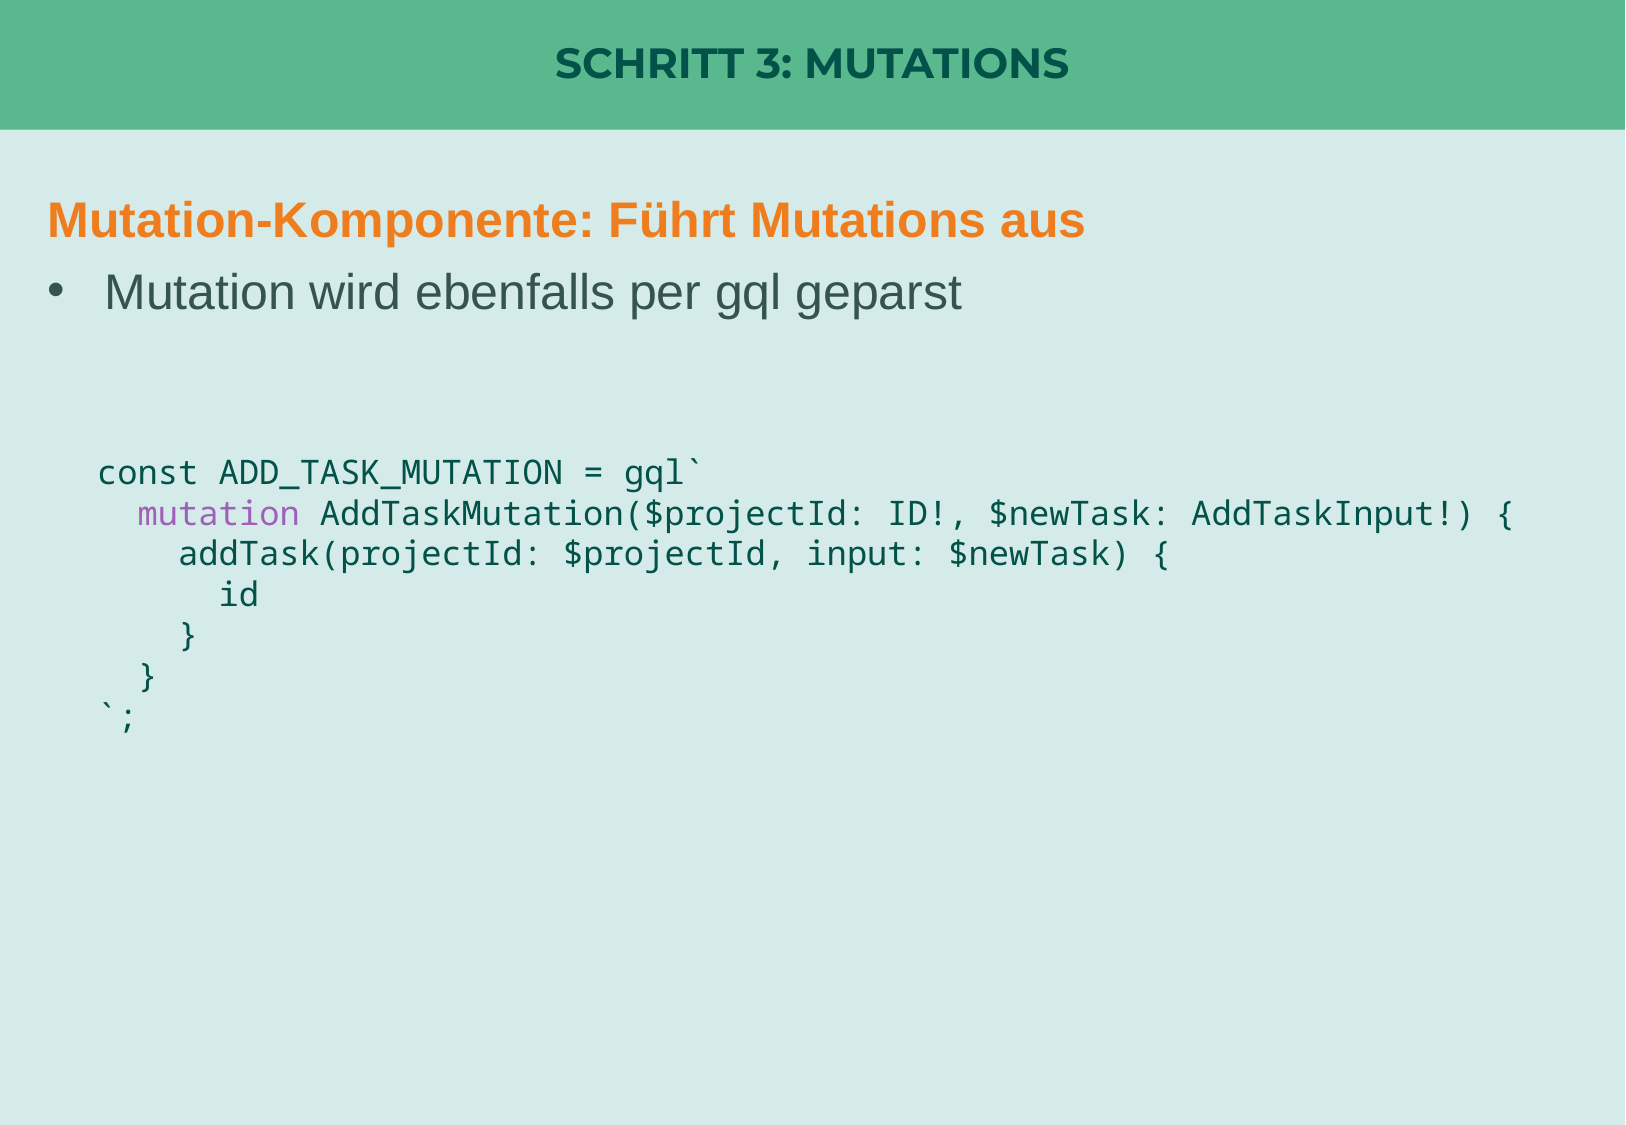

# Schritt 3: Mutations
Mutation-Komponente: Führt Mutations aus
Mutation wird ebenfalls per gql geparst
const ADD_TASK_MUTATION = gql`
  mutation AddTaskMutation($projectId: ID!, $newTask: AddTaskInput!) {
    addTask(projectId: $projectId, input: $newTask) {
      id
    }
  }
`;